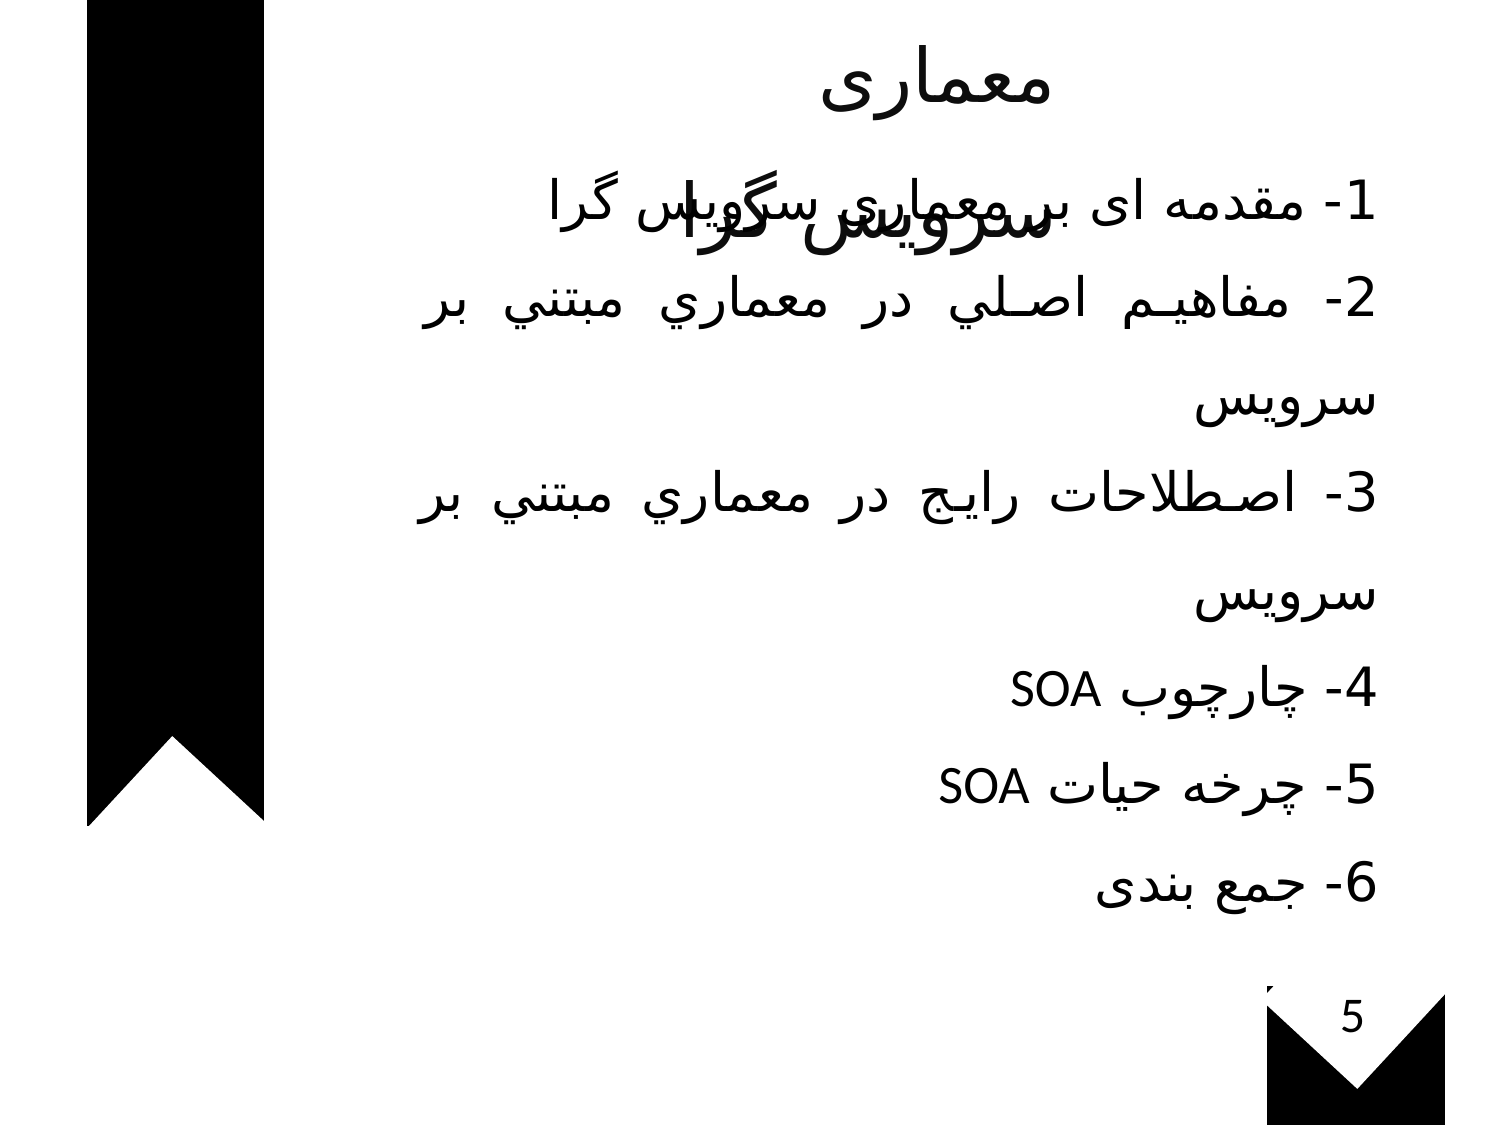

معماری سرویس گرا
1- مقدمه ای بر معماری سرویس گرا
2- مفاهيم اصلي در معماري مبتني بر سرويس
3- اصطلاحات رايج در معماري مبتني بر سرويس
4- چارچوب SOA
5- چرخه حيات SOA
6- جمع بندی

5